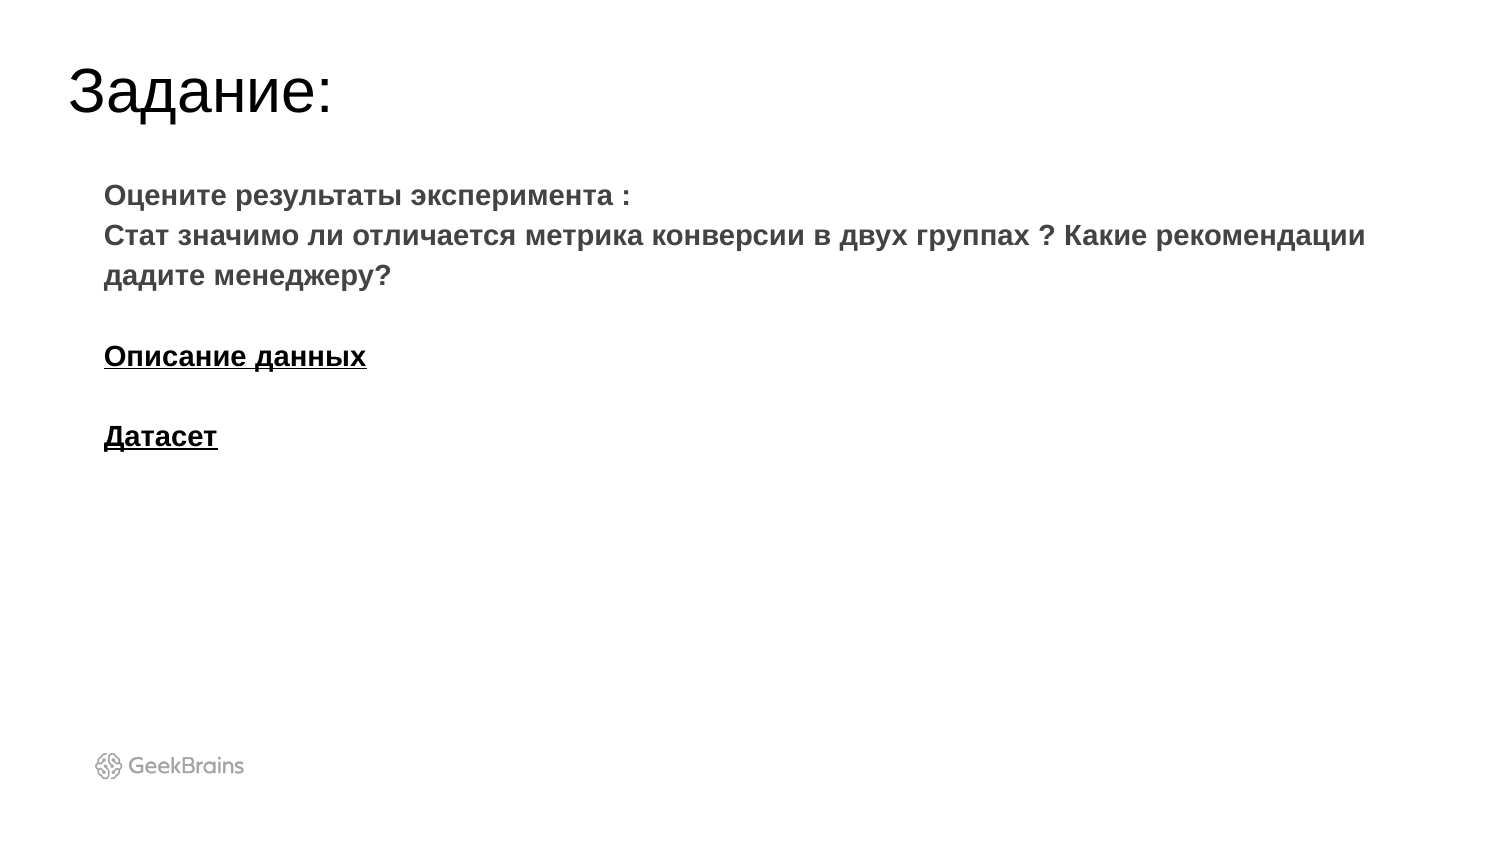

Задание:
Оцените результаты эксперимента :
Стат значимо ли отличается метрика конверсии в двух группах ? Какие рекомендации дадите менеджеру?

Описание данных

Датасет